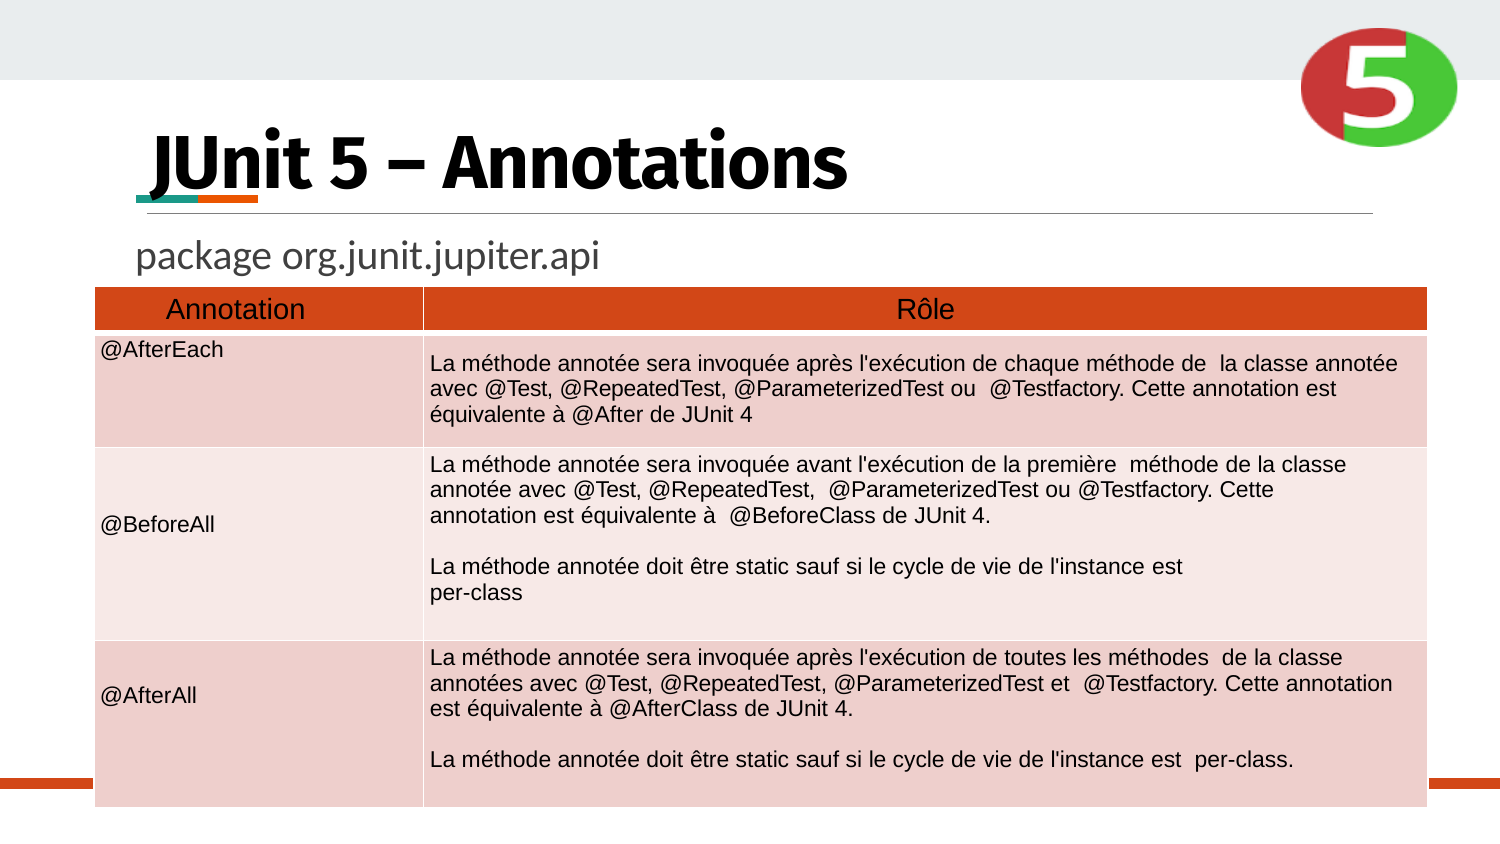

# JUnit 5 – Annotations

package org.junit.jupiter.api

| Annotation | Rôle |
| --- | --- |
| @AfterEach | La méthode annotée sera invoquée après l'exécution de chaque méthode de la classe annotée avec @Test, @RepeatedTest, @ParameterizedTest ou @Testfactory. Cette annotation est équivalente à @After de JUnit 4 |
| @BeforeAll | La méthode annotée sera invoquée avant l'exécution de la première méthode de la classe annotée avec @Test, @RepeatedTest, @ParameterizedTest ou @Testfactory. Cette annotation est équivalente à @BeforeClass de JUnit 4. La méthode annotée doit être static sauf si le cycle de vie de l'instance est per-class |
| @AfterAll | La méthode annotée sera invoquée après l'exécution de toutes les méthodes de la classe annotées avec @Test, @RepeatedTest, @ParameterizedTest et @Testfactory. Cette annotation est équivalente à @AfterClass de JUnit 4. La méthode annotée doit être static sauf si le cycle de vie de l'instance est per-class. |

USINE LOGICIELLE - © DAVID PLANTROU - 2019